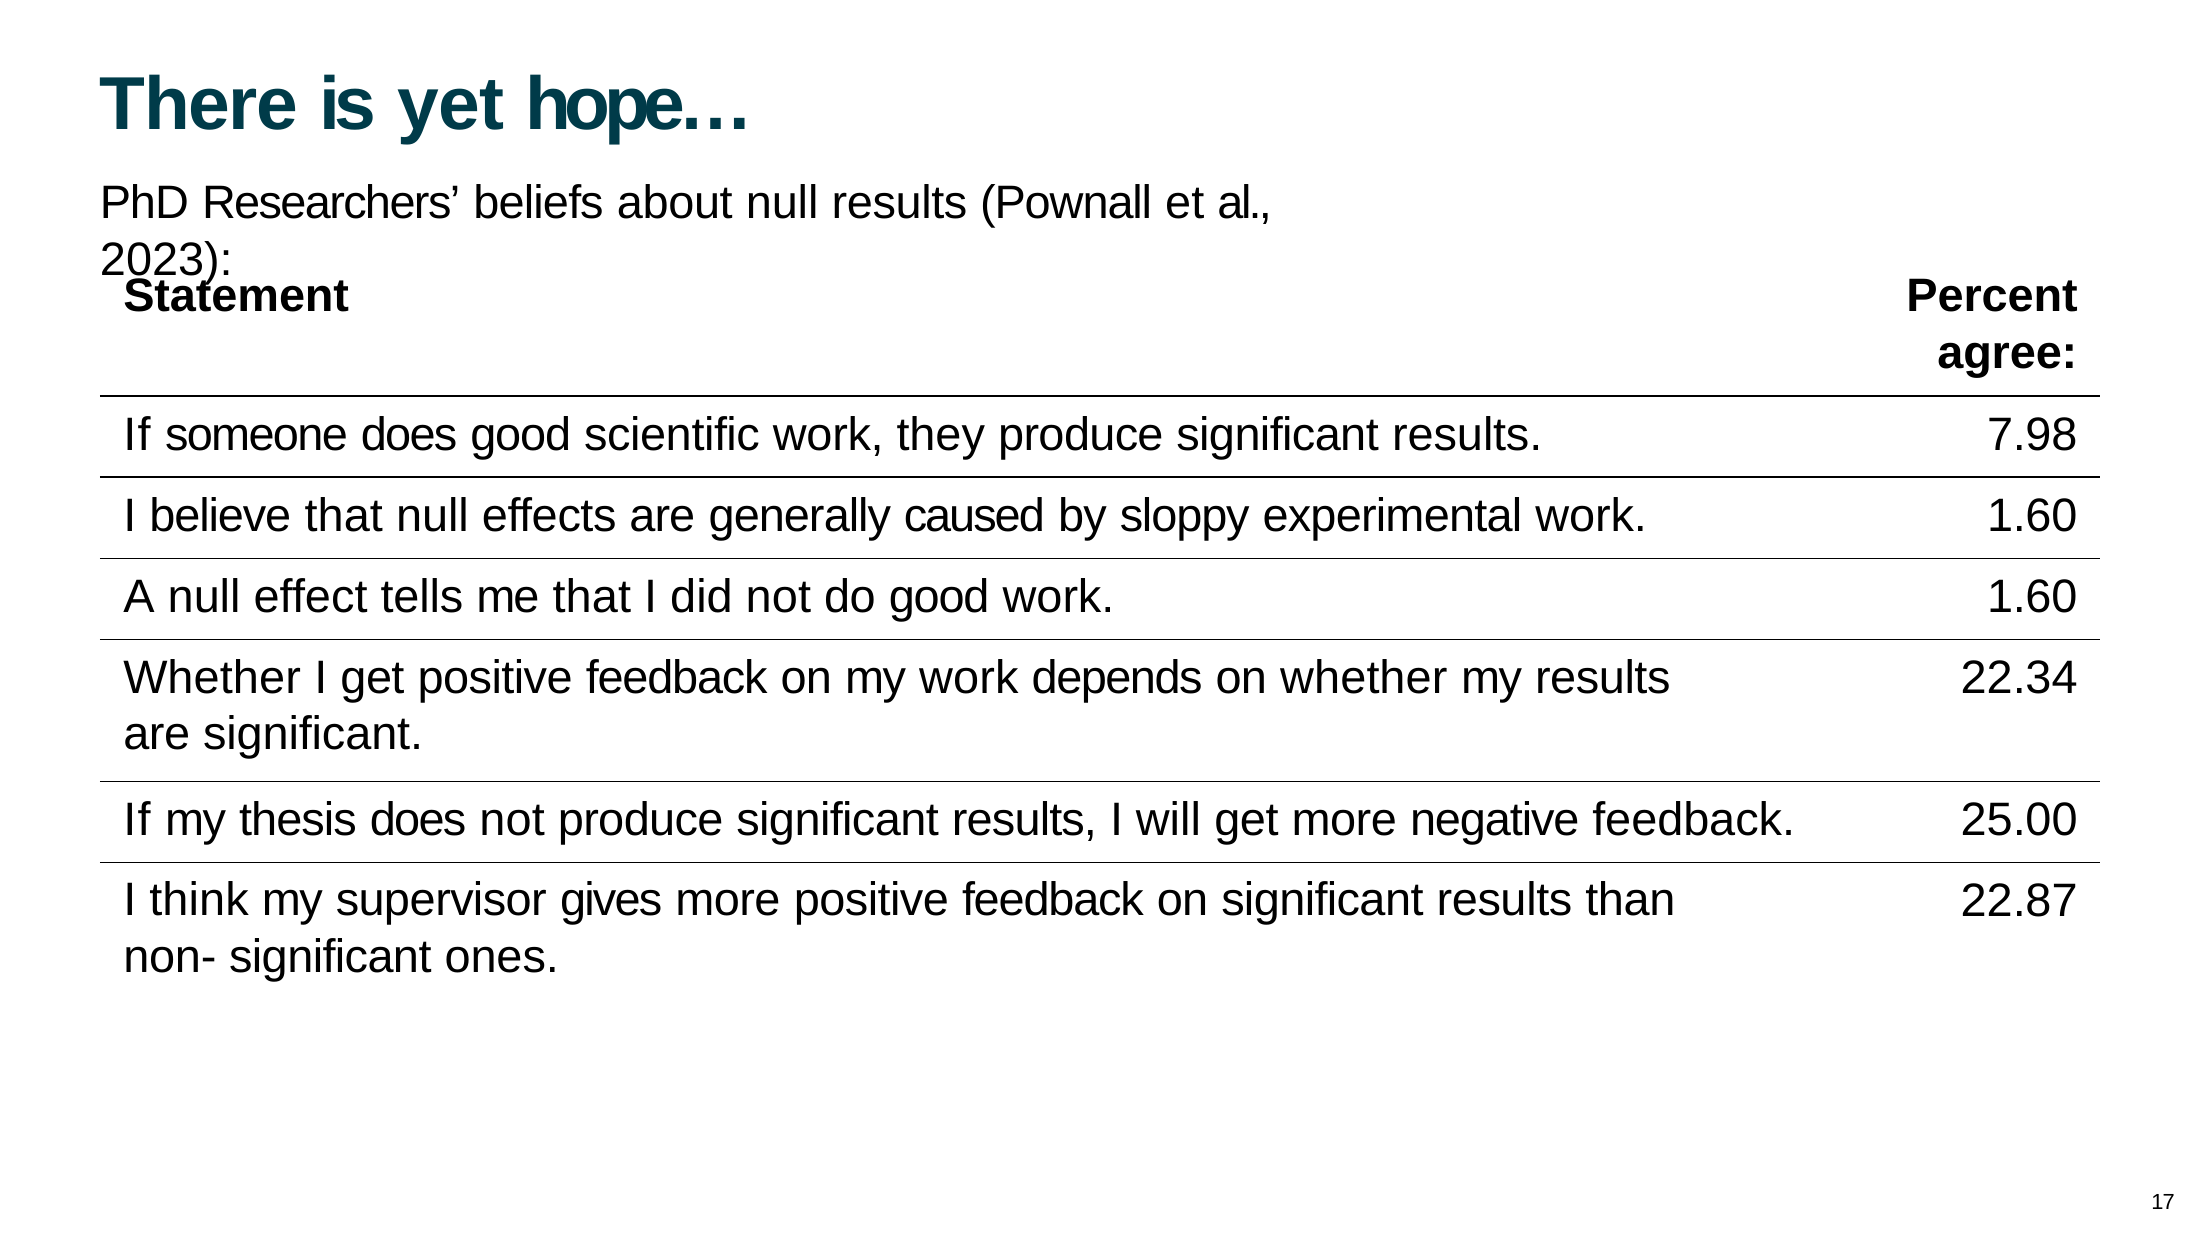

# There is yet hope…
PhD Researchers’ beliefs about null results (Pownall et al., 2023):
| Statement | Percent agree: |
| --- | --- |
| If someone does good scientific work, they produce significant results. | 7.98 |
| I believe that null effects are generally caused by sloppy experimental work. | 1.60 |
| A null effect tells me that I did not do good work. | 1.60 |
| Whether I get positive feedback on my work depends on whether my results are significant. | 22.34 |
| If my thesis does not produce significant results, I will get more negative feedback. | 25.00 |
| I think my supervisor gives more positive feedback on significant results than non- significant ones. | 22.87 |
17